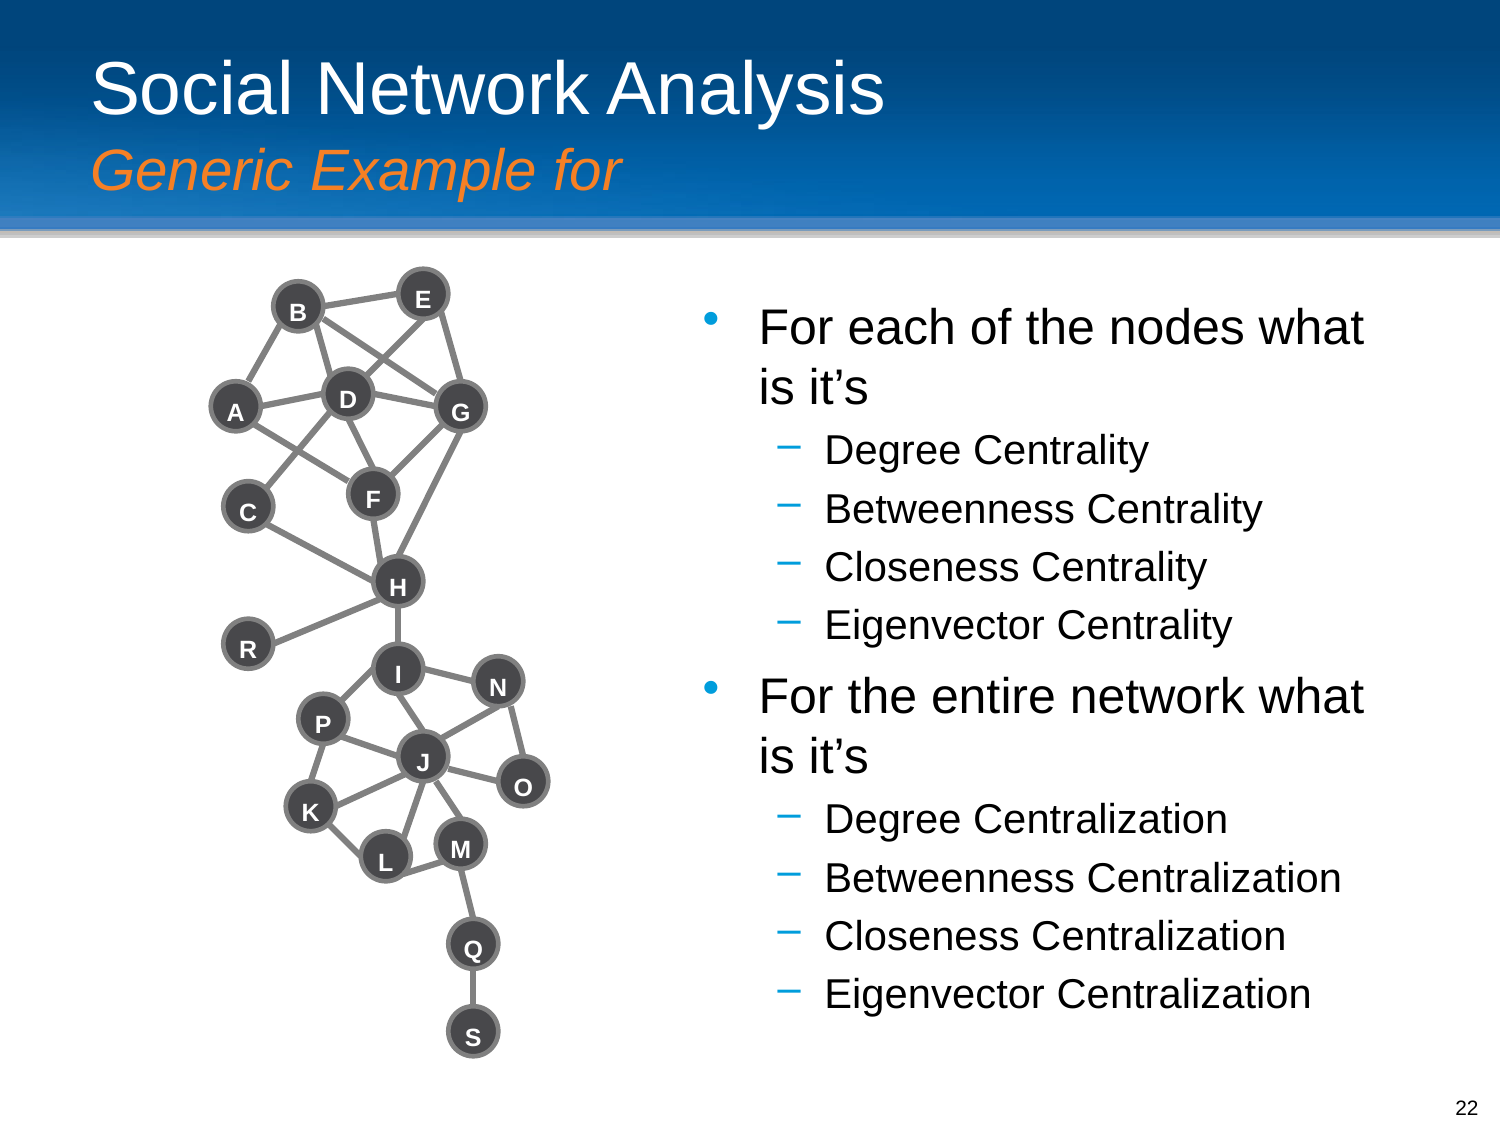

# Social Network Analysis
Generic Example for
E
B
D
A
G
F
C
H
R
I
N
P
J
O
K
M
L
Q
S
For each of the nodes what is it’s
Degree Centrality
Betweenness Centrality
Closeness Centrality
Eigenvector Centrality
For the entire network what is it’s
Degree Centralization
Betweenness Centralization
Closeness Centralization
Eigenvector Centralization

22